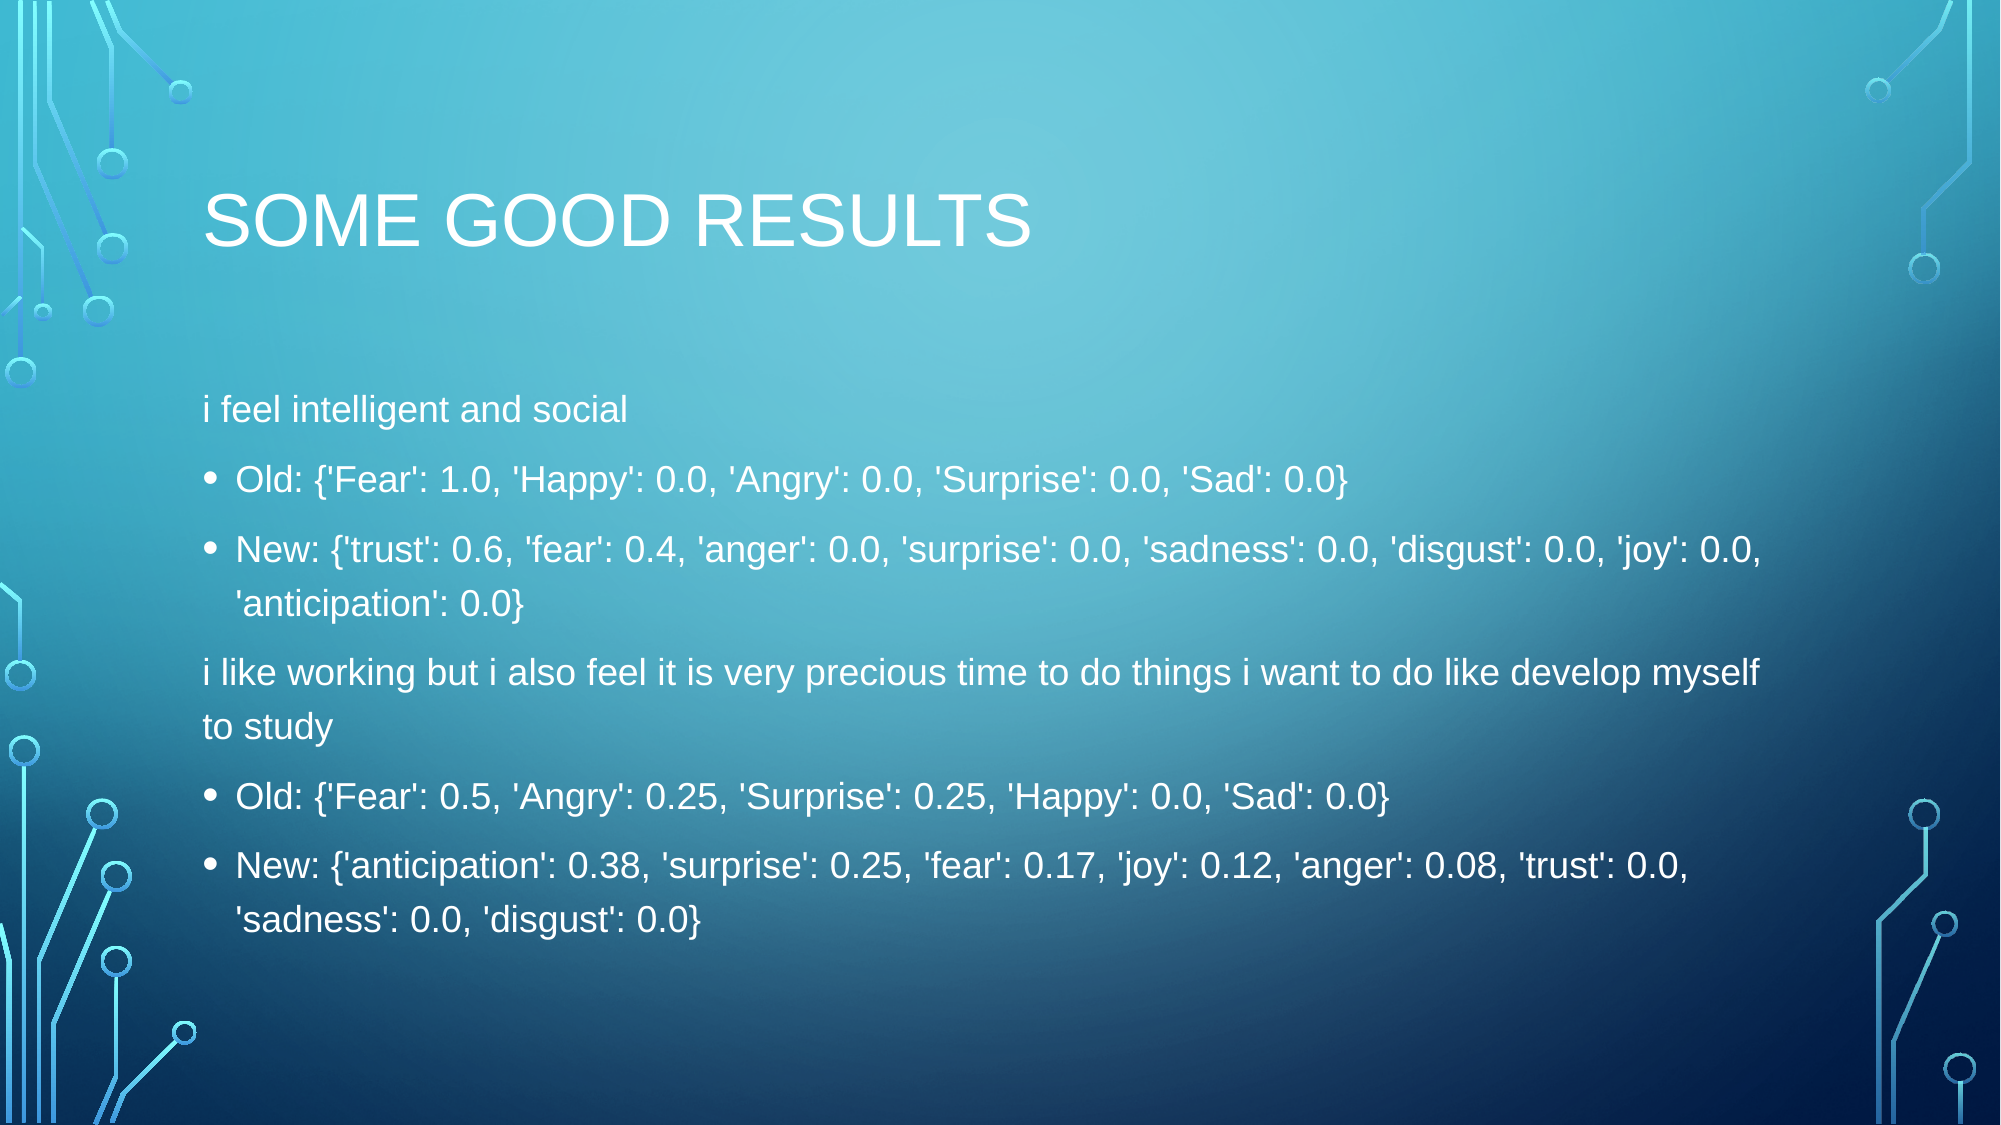

# Some good results
i feel intelligent and social
Old: {'Fear': 1.0, 'Happy': 0.0, 'Angry': 0.0, 'Surprise': 0.0, 'Sad': 0.0}
New: {'trust': 0.6, 'fear': 0.4, 'anger': 0.0, 'surprise': 0.0, 'sadness': 0.0, 'disgust': 0.0, 'joy': 0.0, 'anticipation': 0.0}
i like working but i also feel it is very precious time to do things i want to do like develop myself to study
Old: {'Fear': 0.5, 'Angry': 0.25, 'Surprise': 0.25, 'Happy': 0.0, 'Sad': 0.0}
New: {'anticipation': 0.38, 'surprise': 0.25, 'fear': 0.17, 'joy': 0.12, 'anger': 0.08, 'trust': 0.0, 'sadness': 0.0, 'disgust': 0.0}